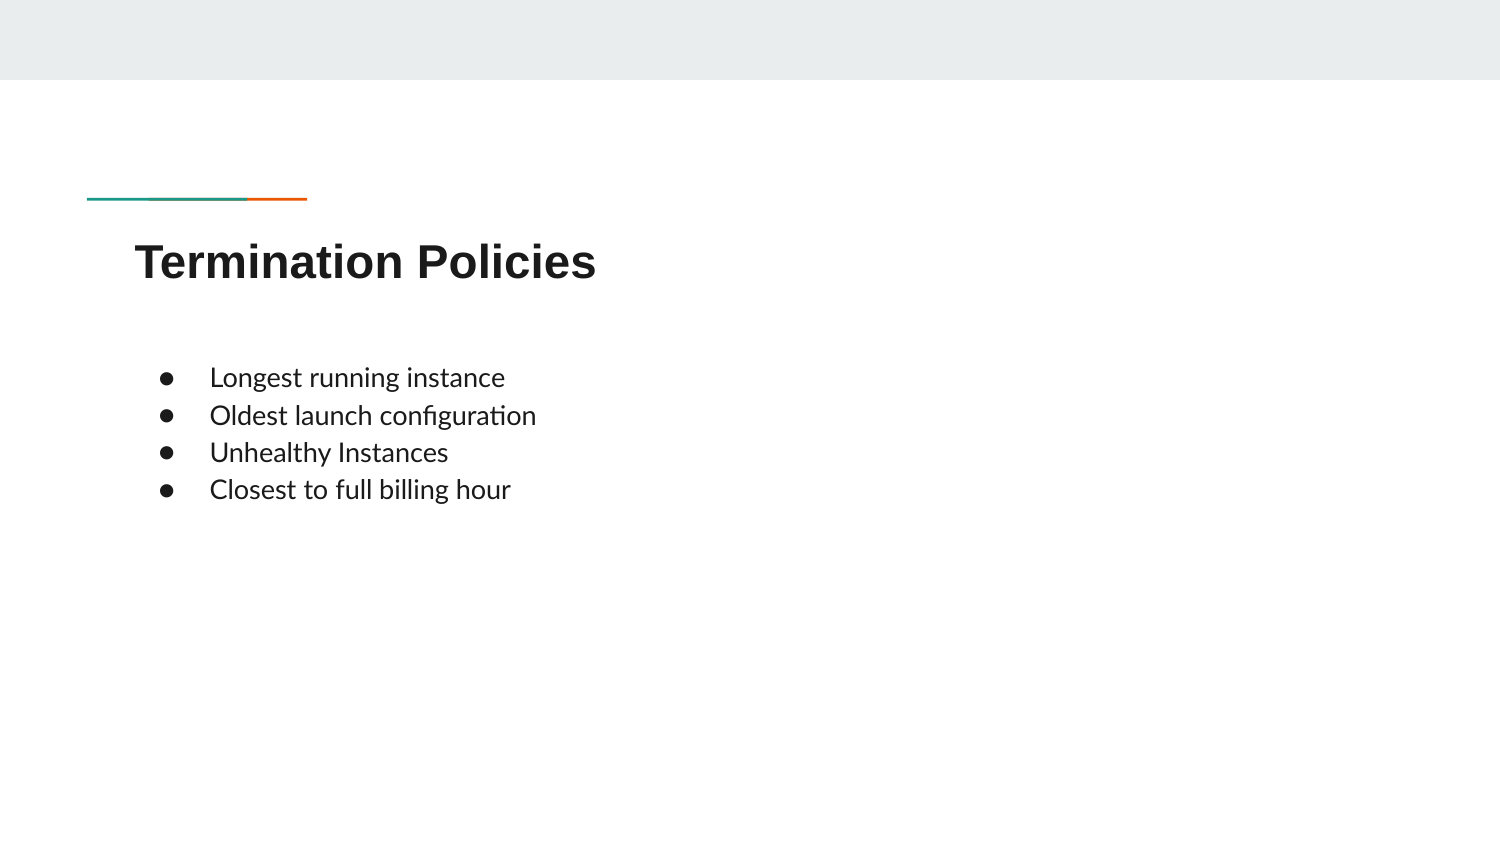

# Termination Policies
Longest running instance
Oldest launch configuration
Unhealthy Instances
Closest to full billing hour